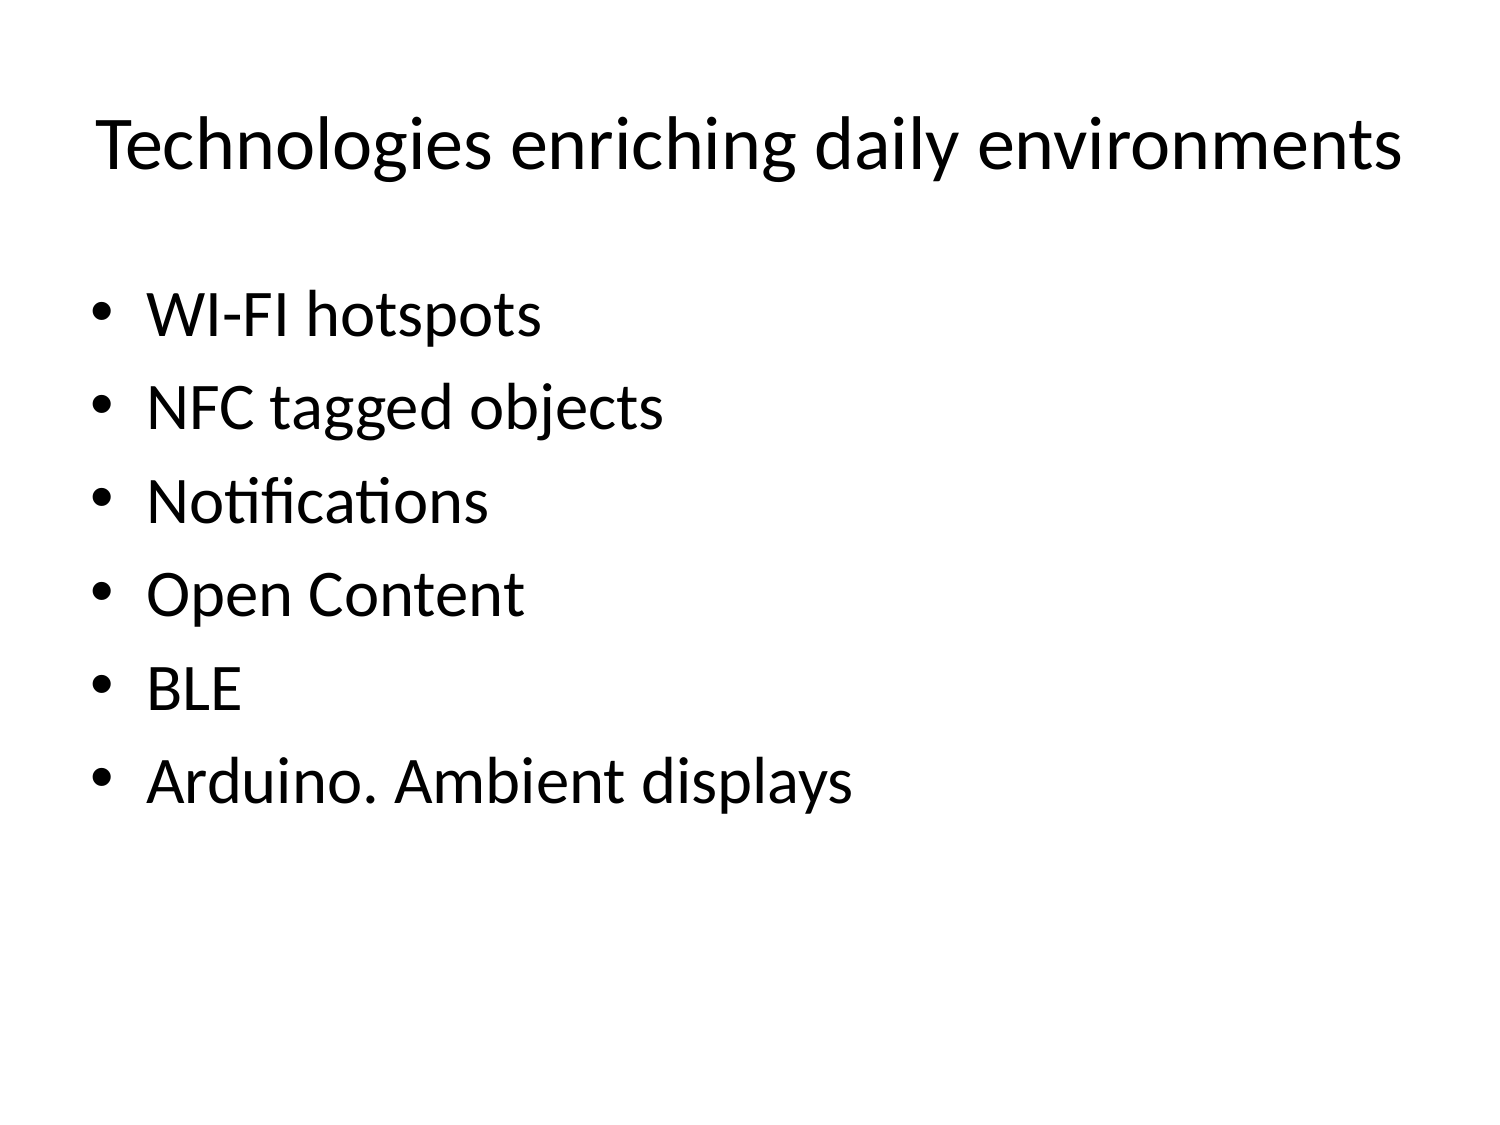

# Technologies enriching daily environments
WI-FI hotspots
NFC tagged objects
Notifications
Open Content
BLE
Arduino. Ambient displays